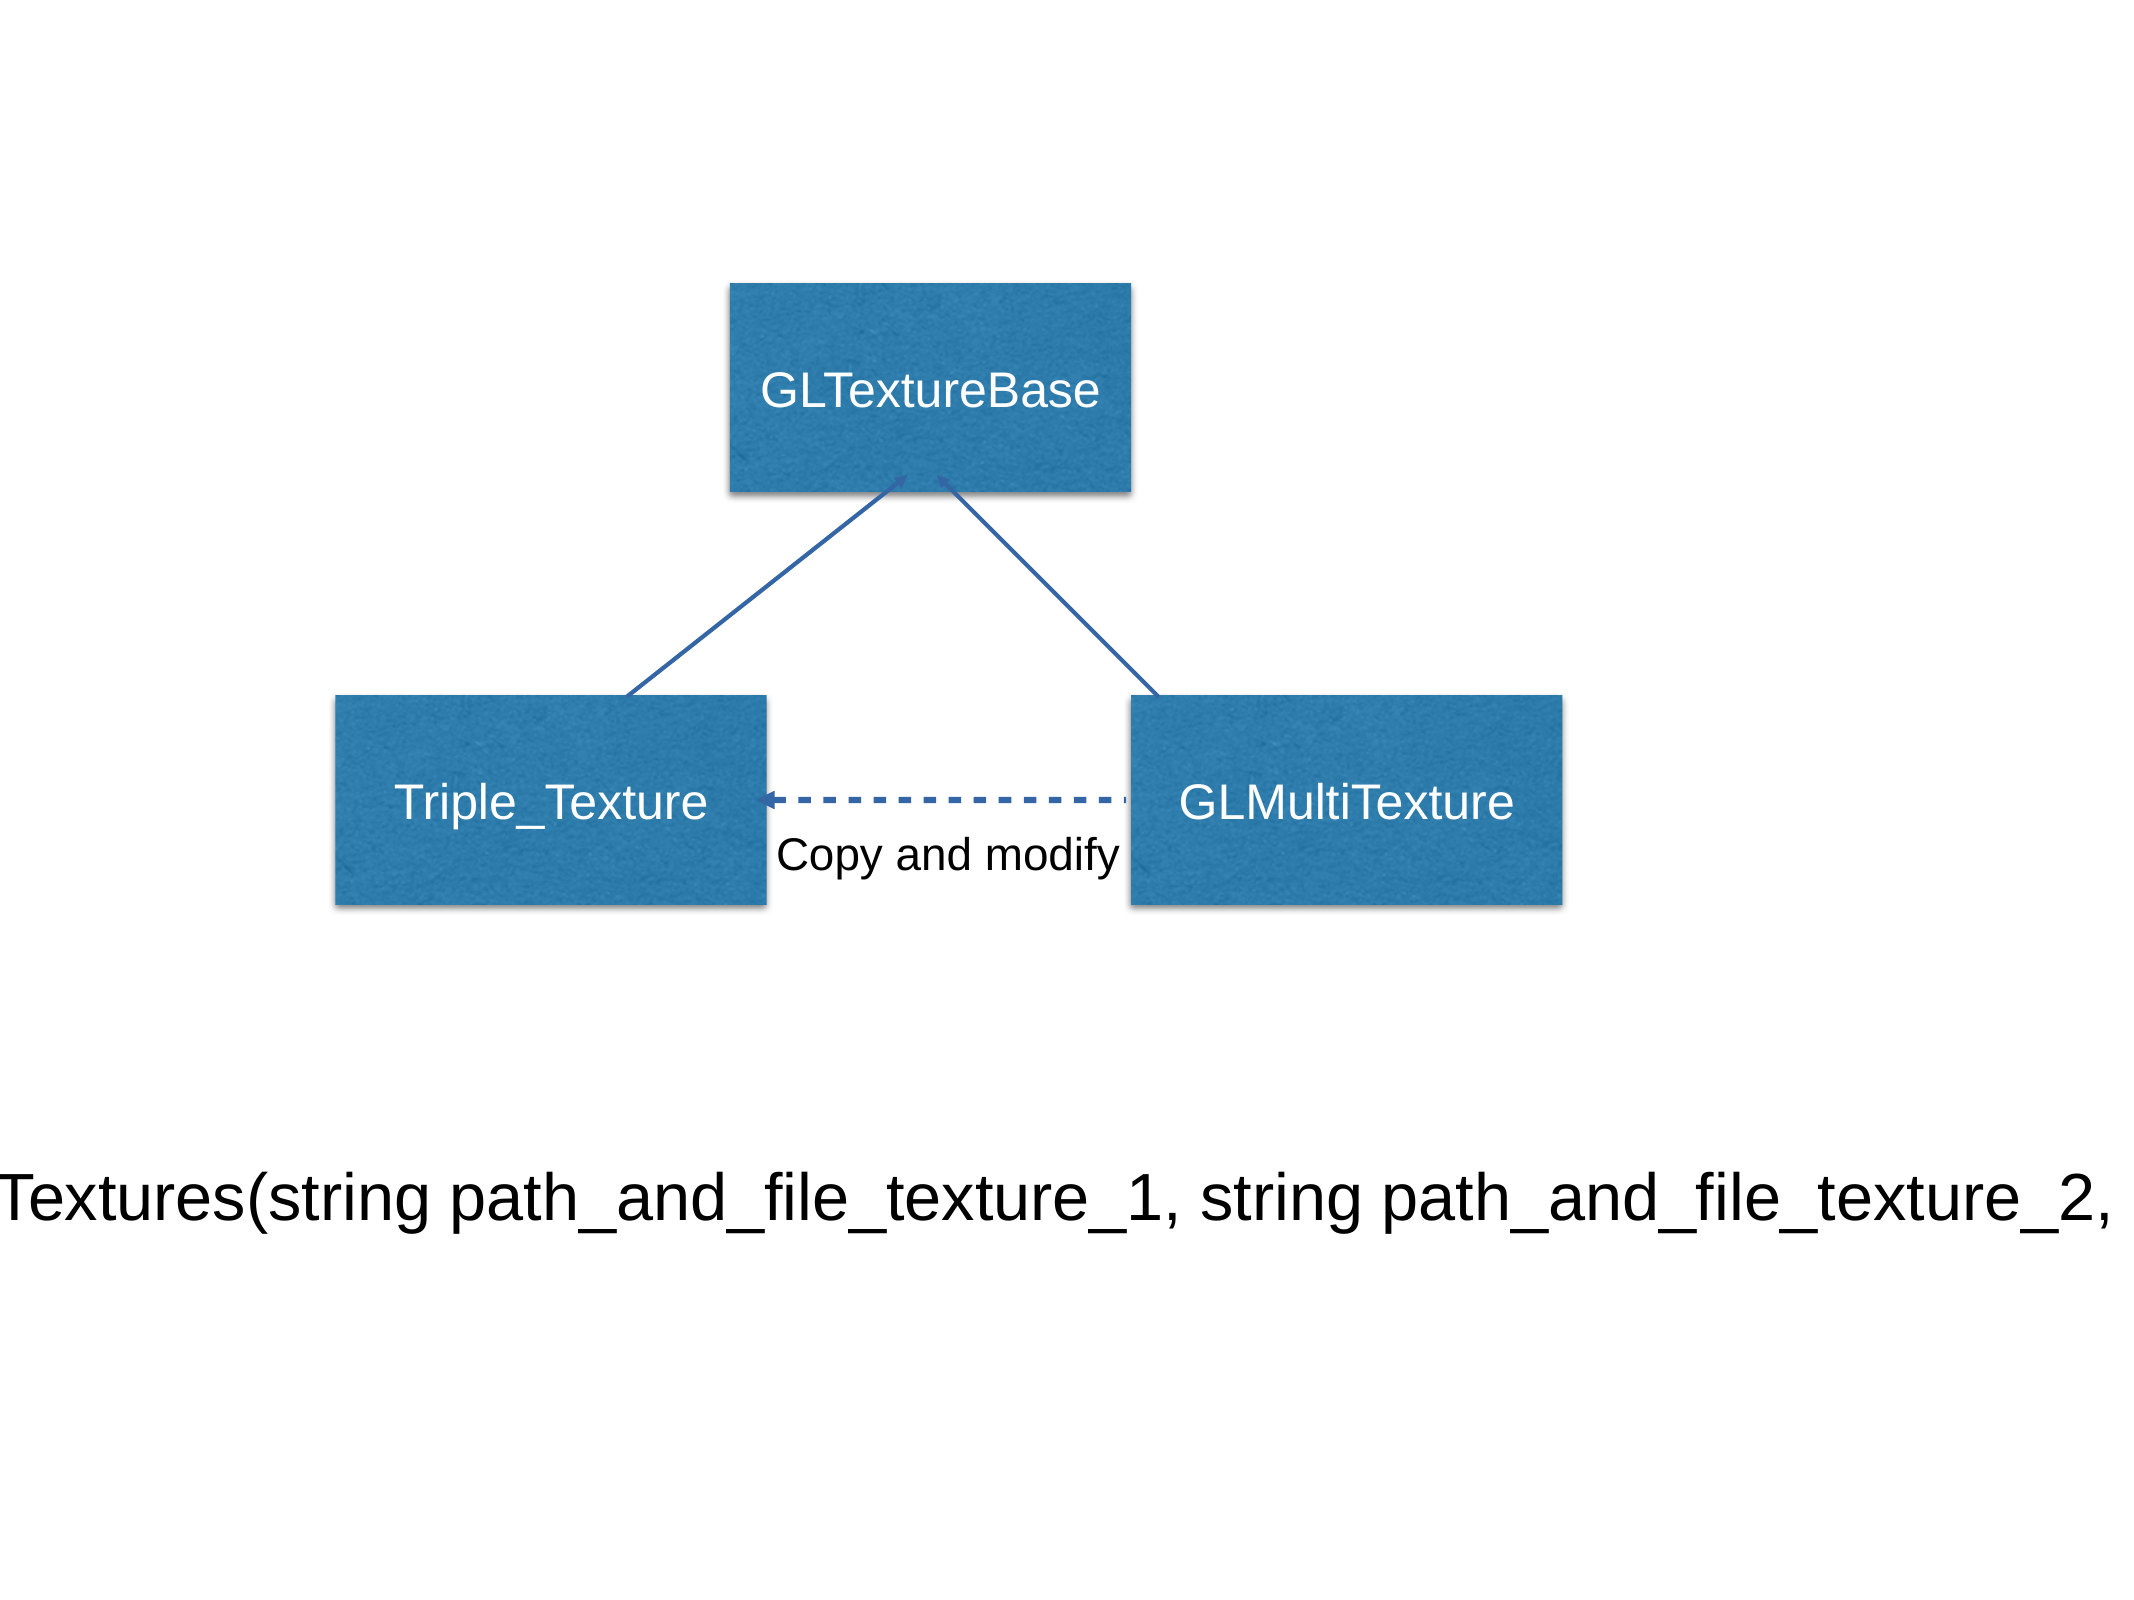

GLTextureBase

Triple_Texture
GLMultiTexture

Copy and modify
int TripleTexture::loadAndCreateTextures(string path_and_file_texture_1, string path_and_file_texture_2, string path_and_file_texture_3)